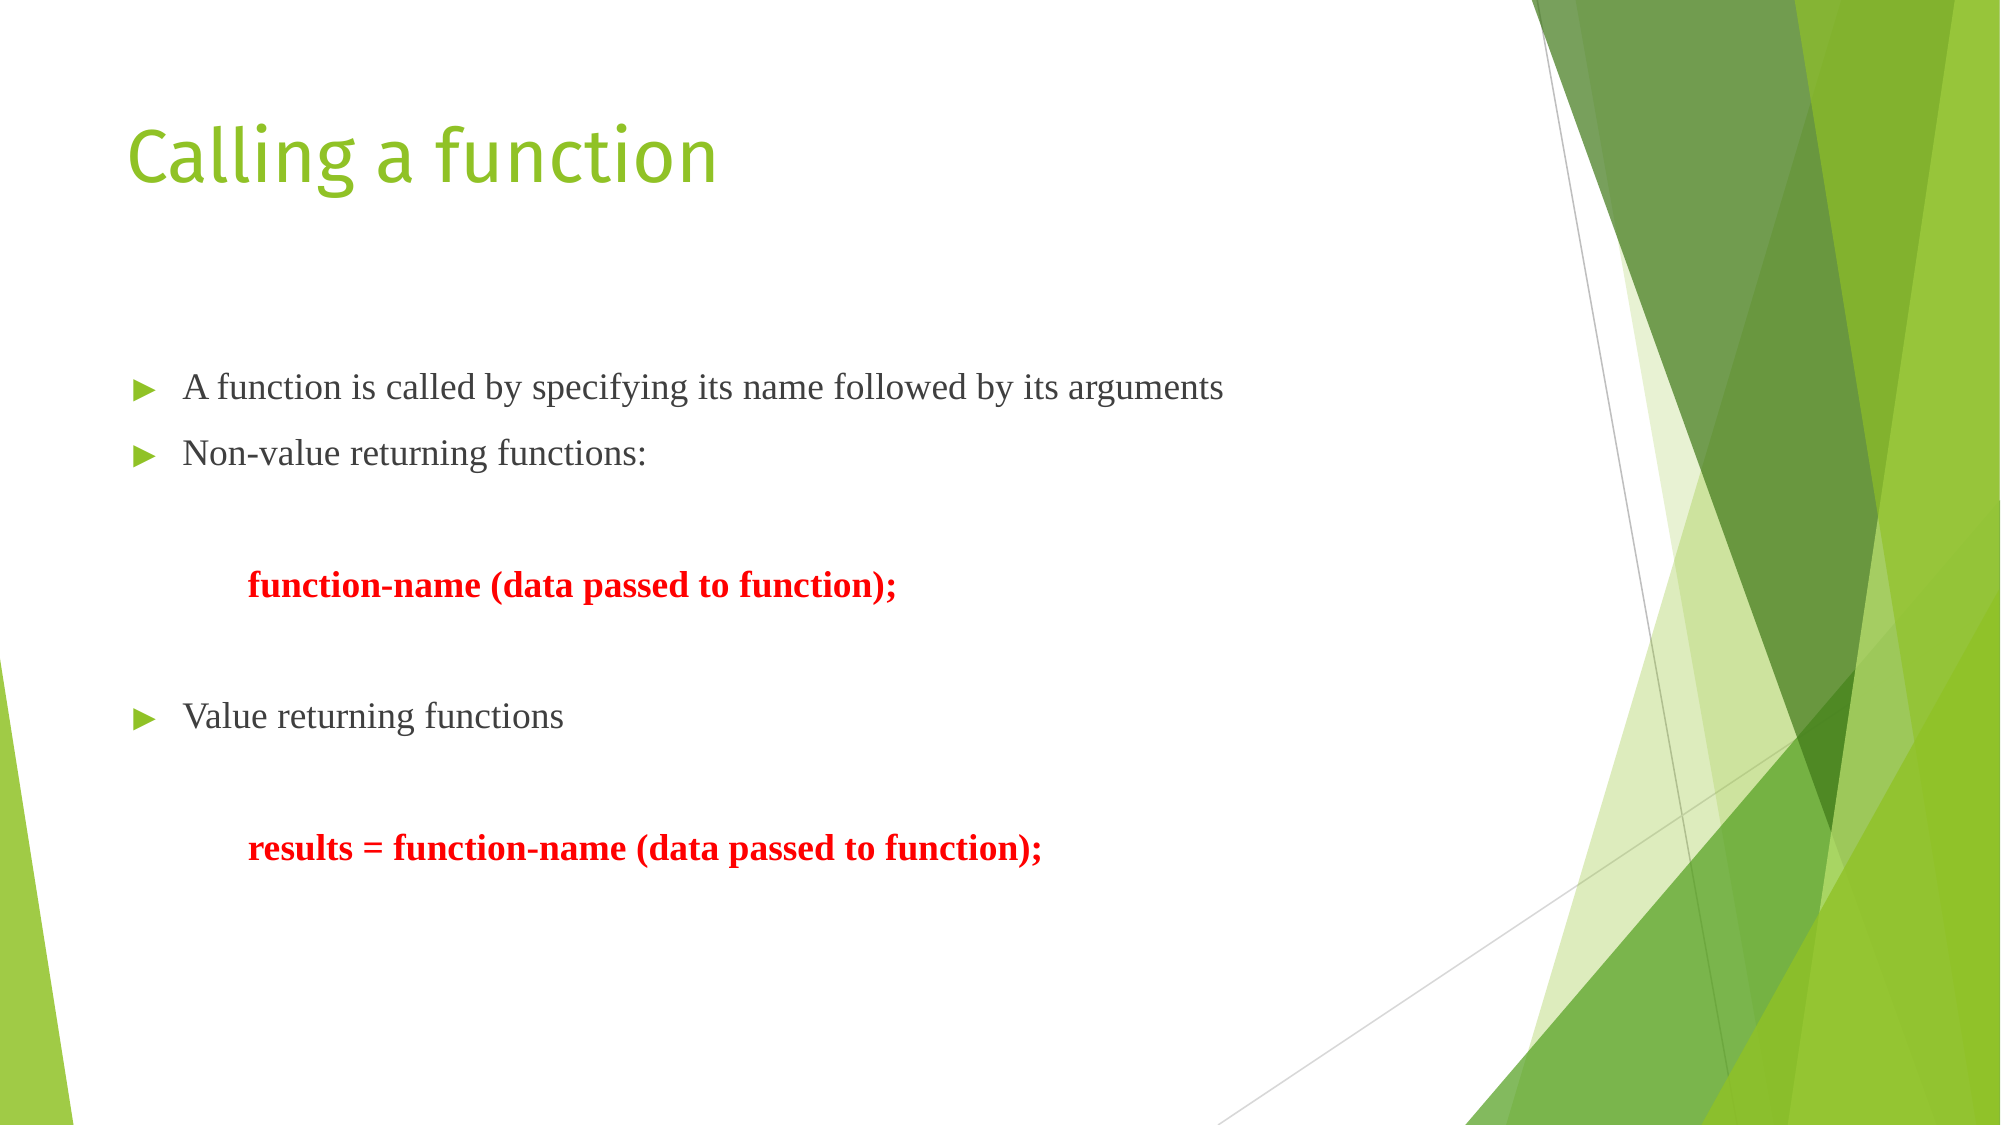

# Calling a function
A function is called by specifying its name followed by its arguments
Non-value returning functions:

	function-name (data passed to function);

Value returning functions

	results = function-name (data passed to function);